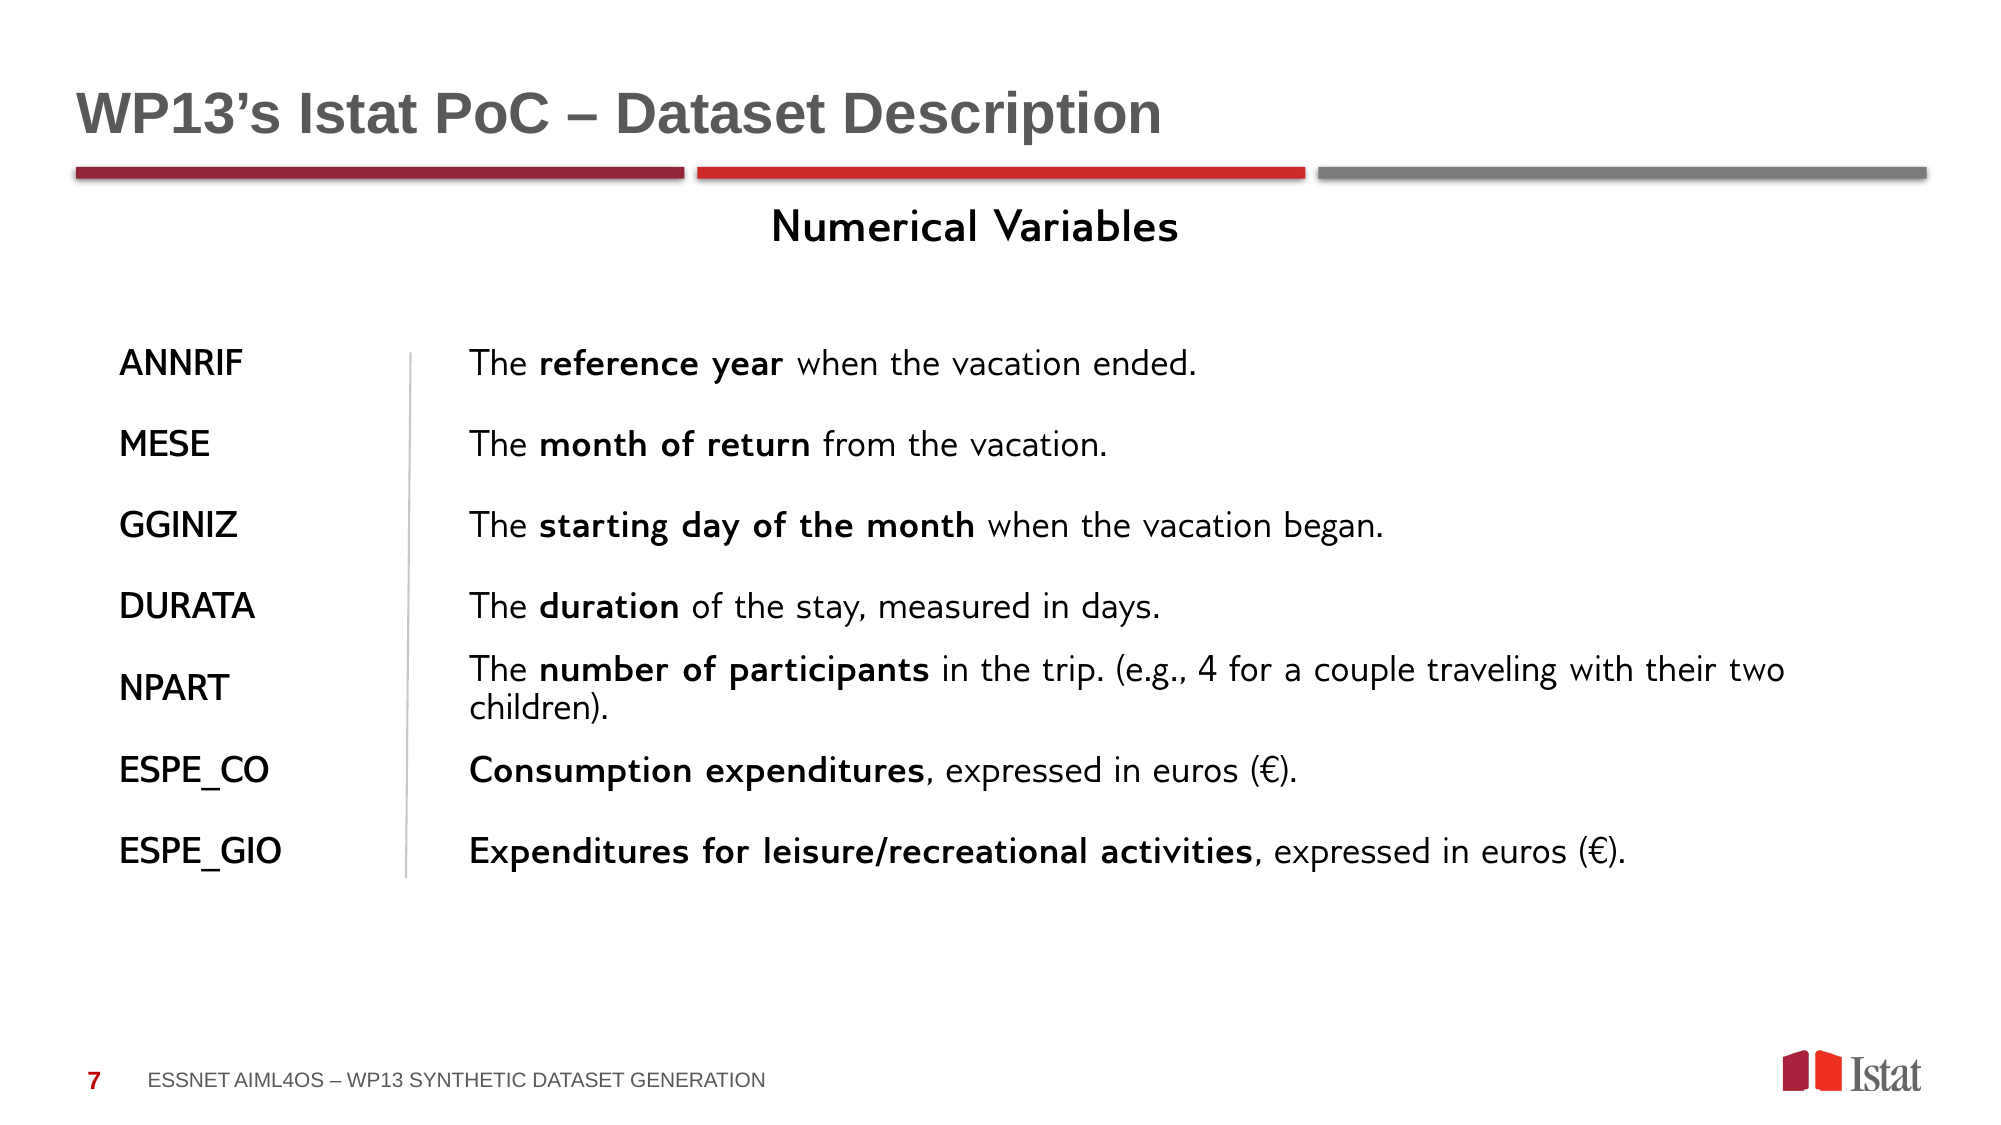

# WP13’s Istat PoC – Dataset Description
Numerical Variables
| ANNRIF | The reference year when the vacation ended. |
| --- | --- |
| MESE | The month of return from the vacation. |
| GGINIZ | The starting day of the month when the vacation began. |
| DURATA | The duration of the stay, measured in days. |
| NPART | The number of participants in the trip. (e.g., 4 for a couple traveling with their two children). |
| ESPE\_CO | Consumption expenditures, expressed in euros (€). |
| ESPE\_GIO | Expenditures for leisure/recreational activities, expressed in euros (€). |
EsSNet AIML4OS – WP13 Synthetic Dataset generation
7